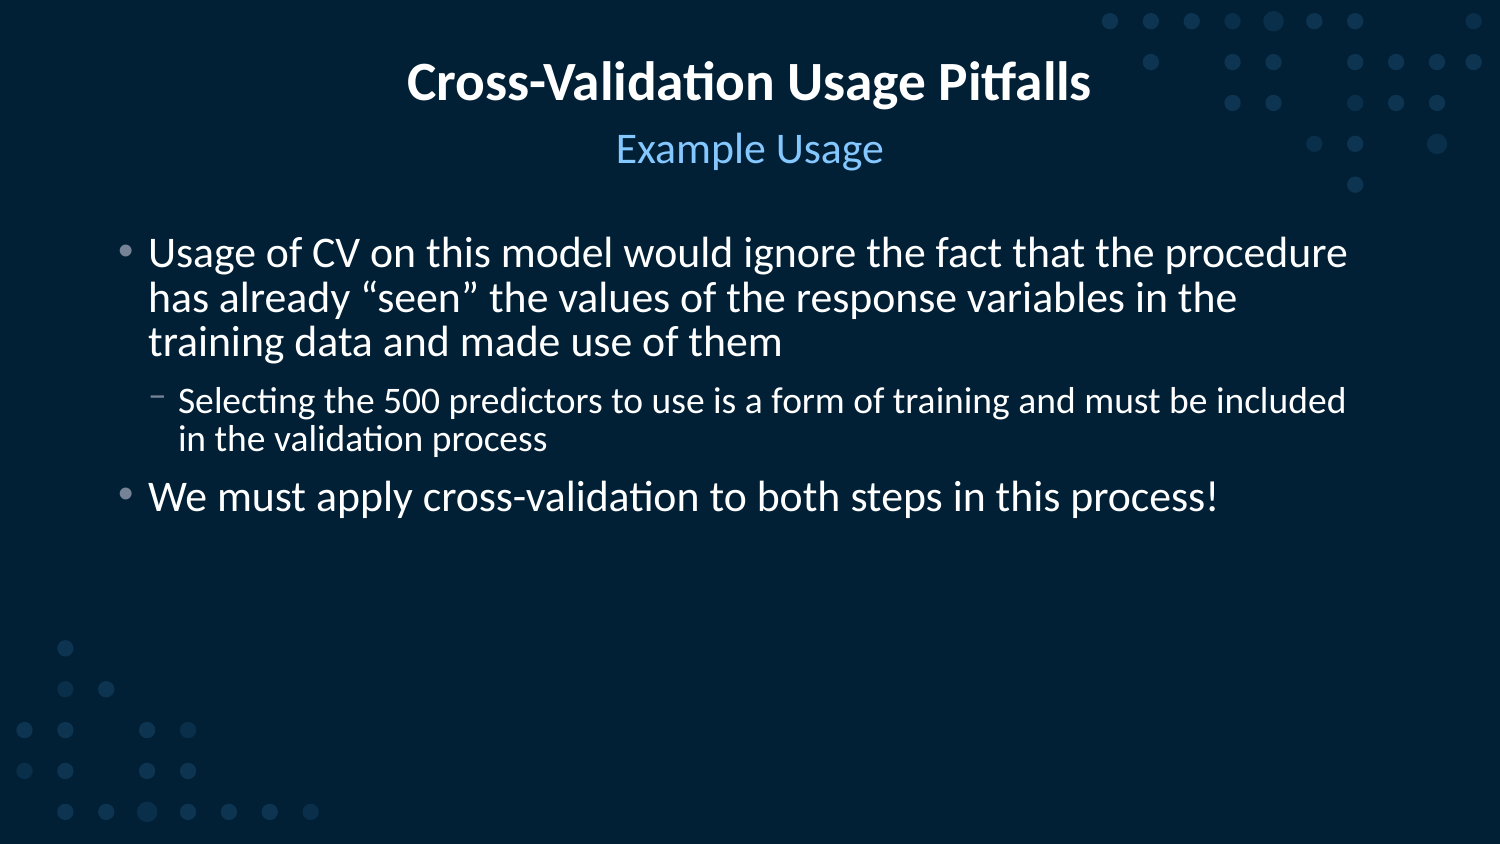

# Cross-Validation Usage Pitfalls
Example Usage
Usage of CV on this model would ignore the fact that the procedure has already “seen” the values of the response variables in the training data and made use of them
Selecting the 500 predictors to use is a form of training and must be included in the validation process
We must apply cross-validation to both steps in this process!